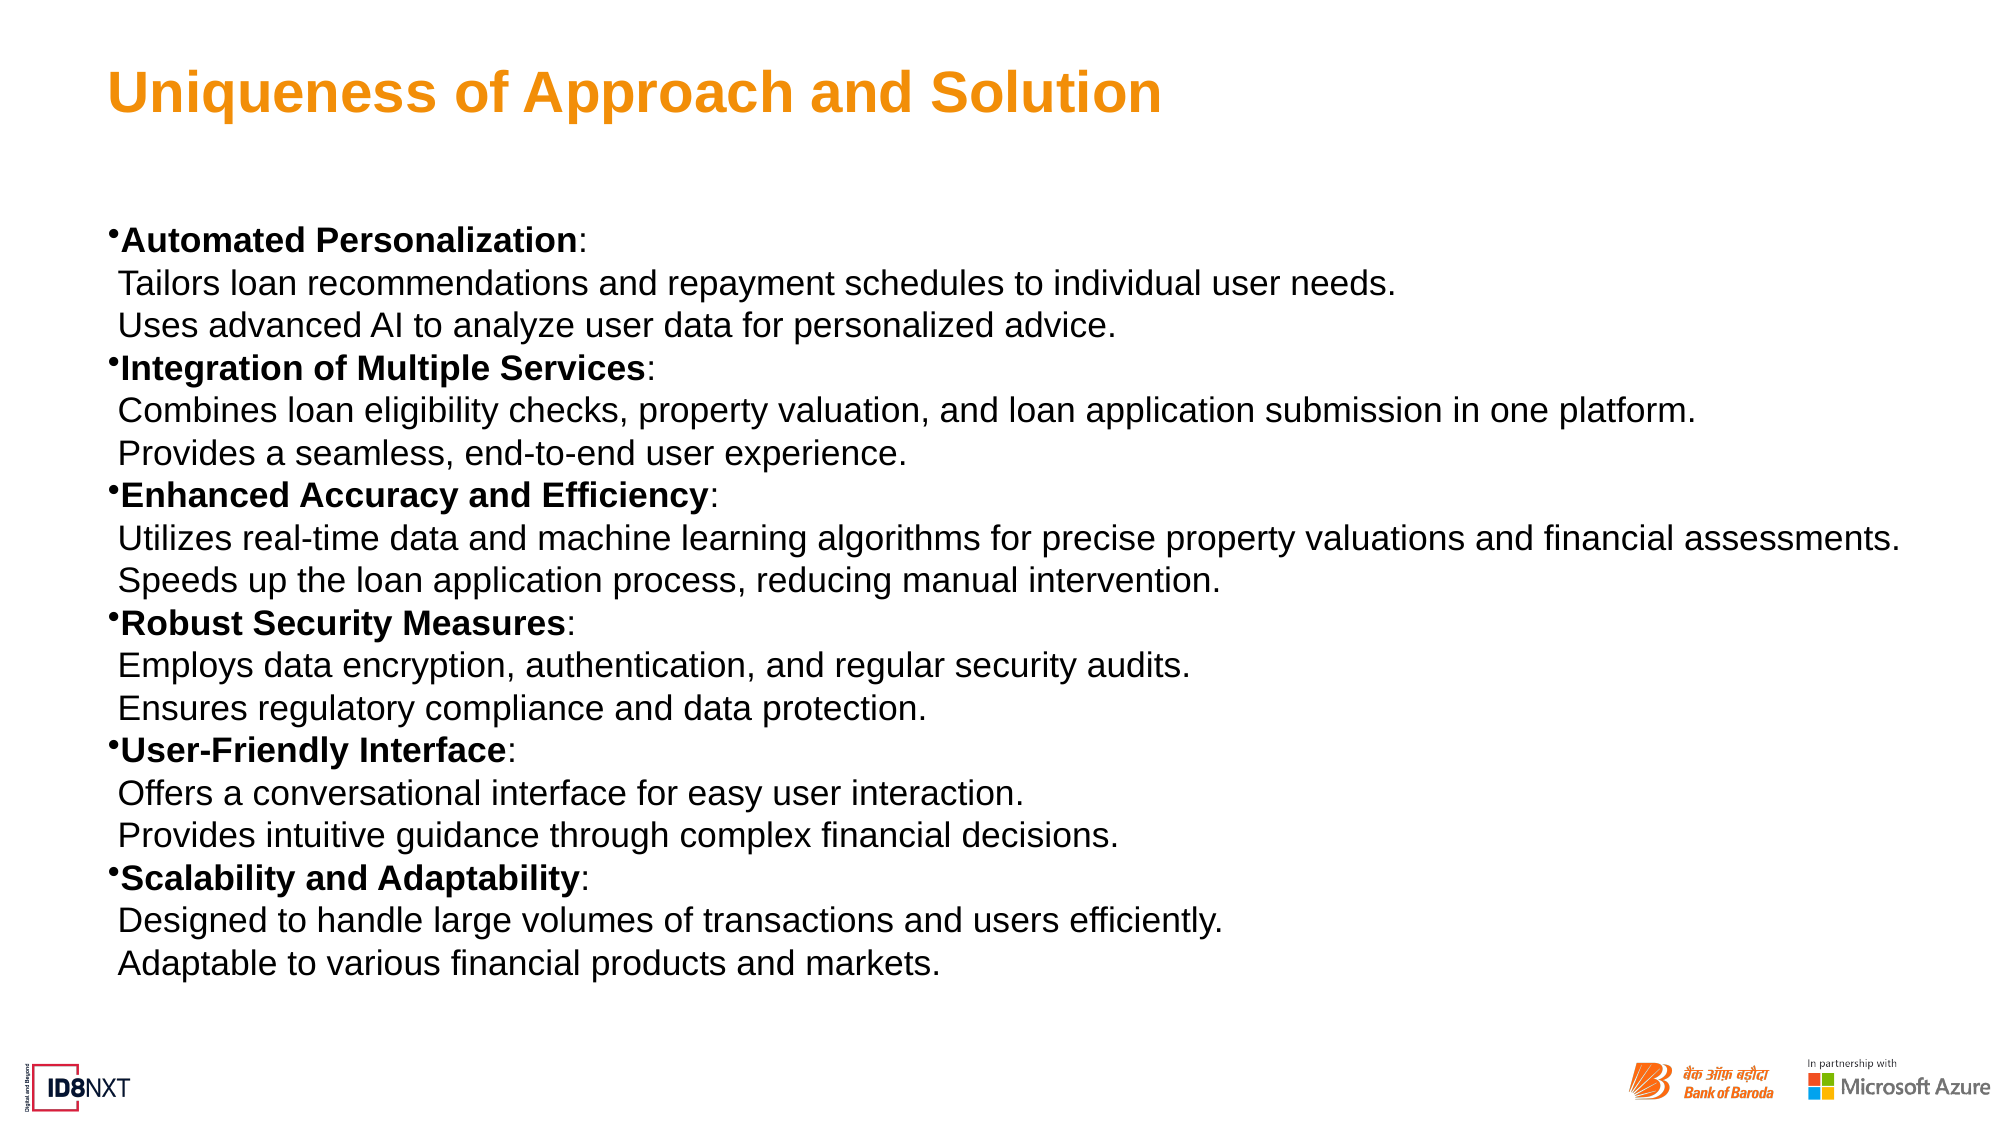

# Uniqueness of Approach and Solution

Automated Personalization:
 Tailors loan recommendations and repayment schedules to individual user needs.
 Uses advanced AI to analyze user data for personalized advice.
Integration of Multiple Services:
 Combines loan eligibility checks, property valuation, and loan application submission in one platform.
 Provides a seamless, end-to-end user experience.
Enhanced Accuracy and Efficiency:
 Utilizes real-time data and machine learning algorithms for precise property valuations and financial assessments.
 Speeds up the loan application process, reducing manual intervention.
Robust Security Measures:
 Employs data encryption, authentication, and regular security audits.
 Ensures regulatory compliance and data protection.
User-Friendly Interface:
 Offers a conversational interface for easy user interaction.
 Provides intuitive guidance through complex financial decisions.
Scalability and Adaptability:
 Designed to handle large volumes of transactions and users efficiently.
 Adaptable to various financial products and markets.